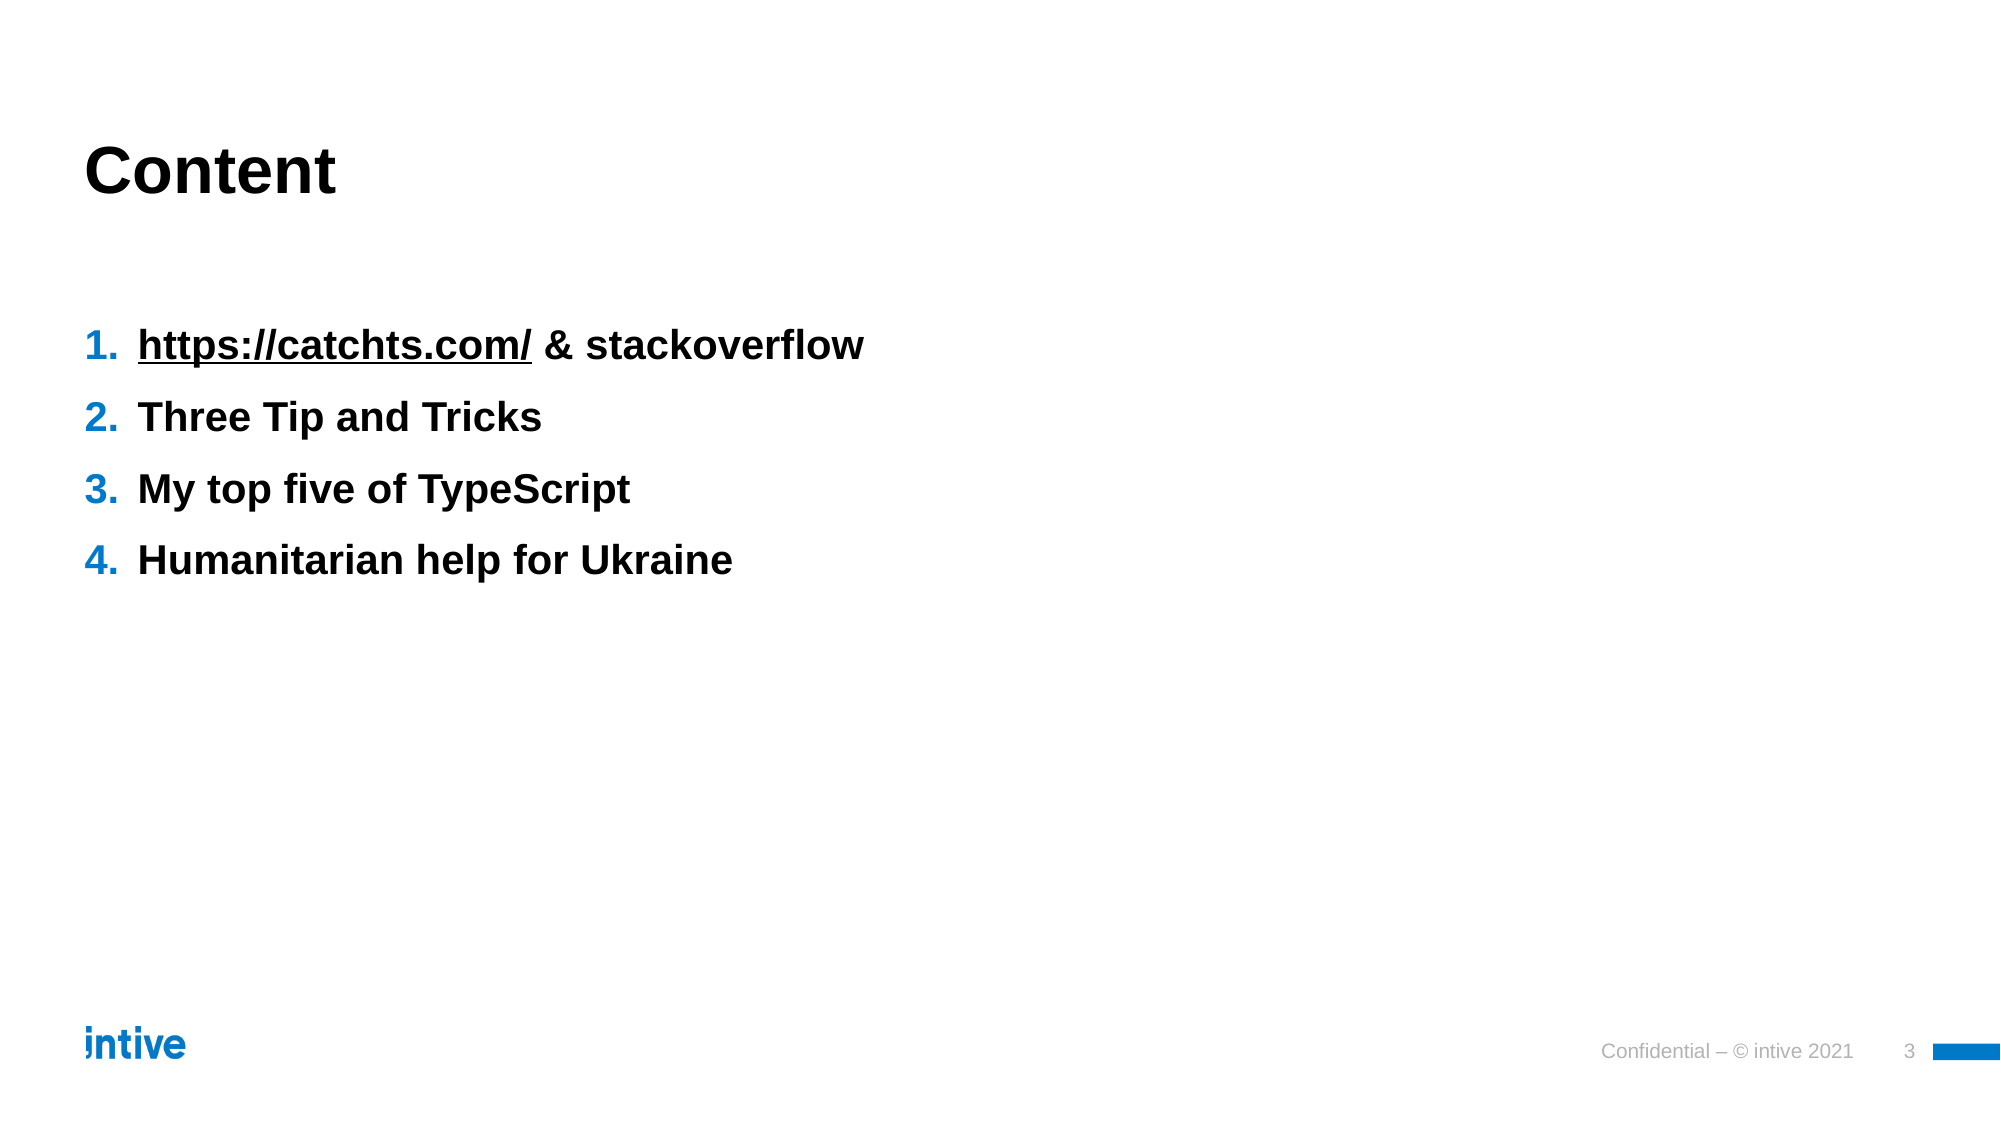

# Content
https://catchts.com/ & stackoverflow
Three Tip and Tricks
My top five of TypeScript
Humanitarian help for Ukraine

Confidential – © intive 2021
3